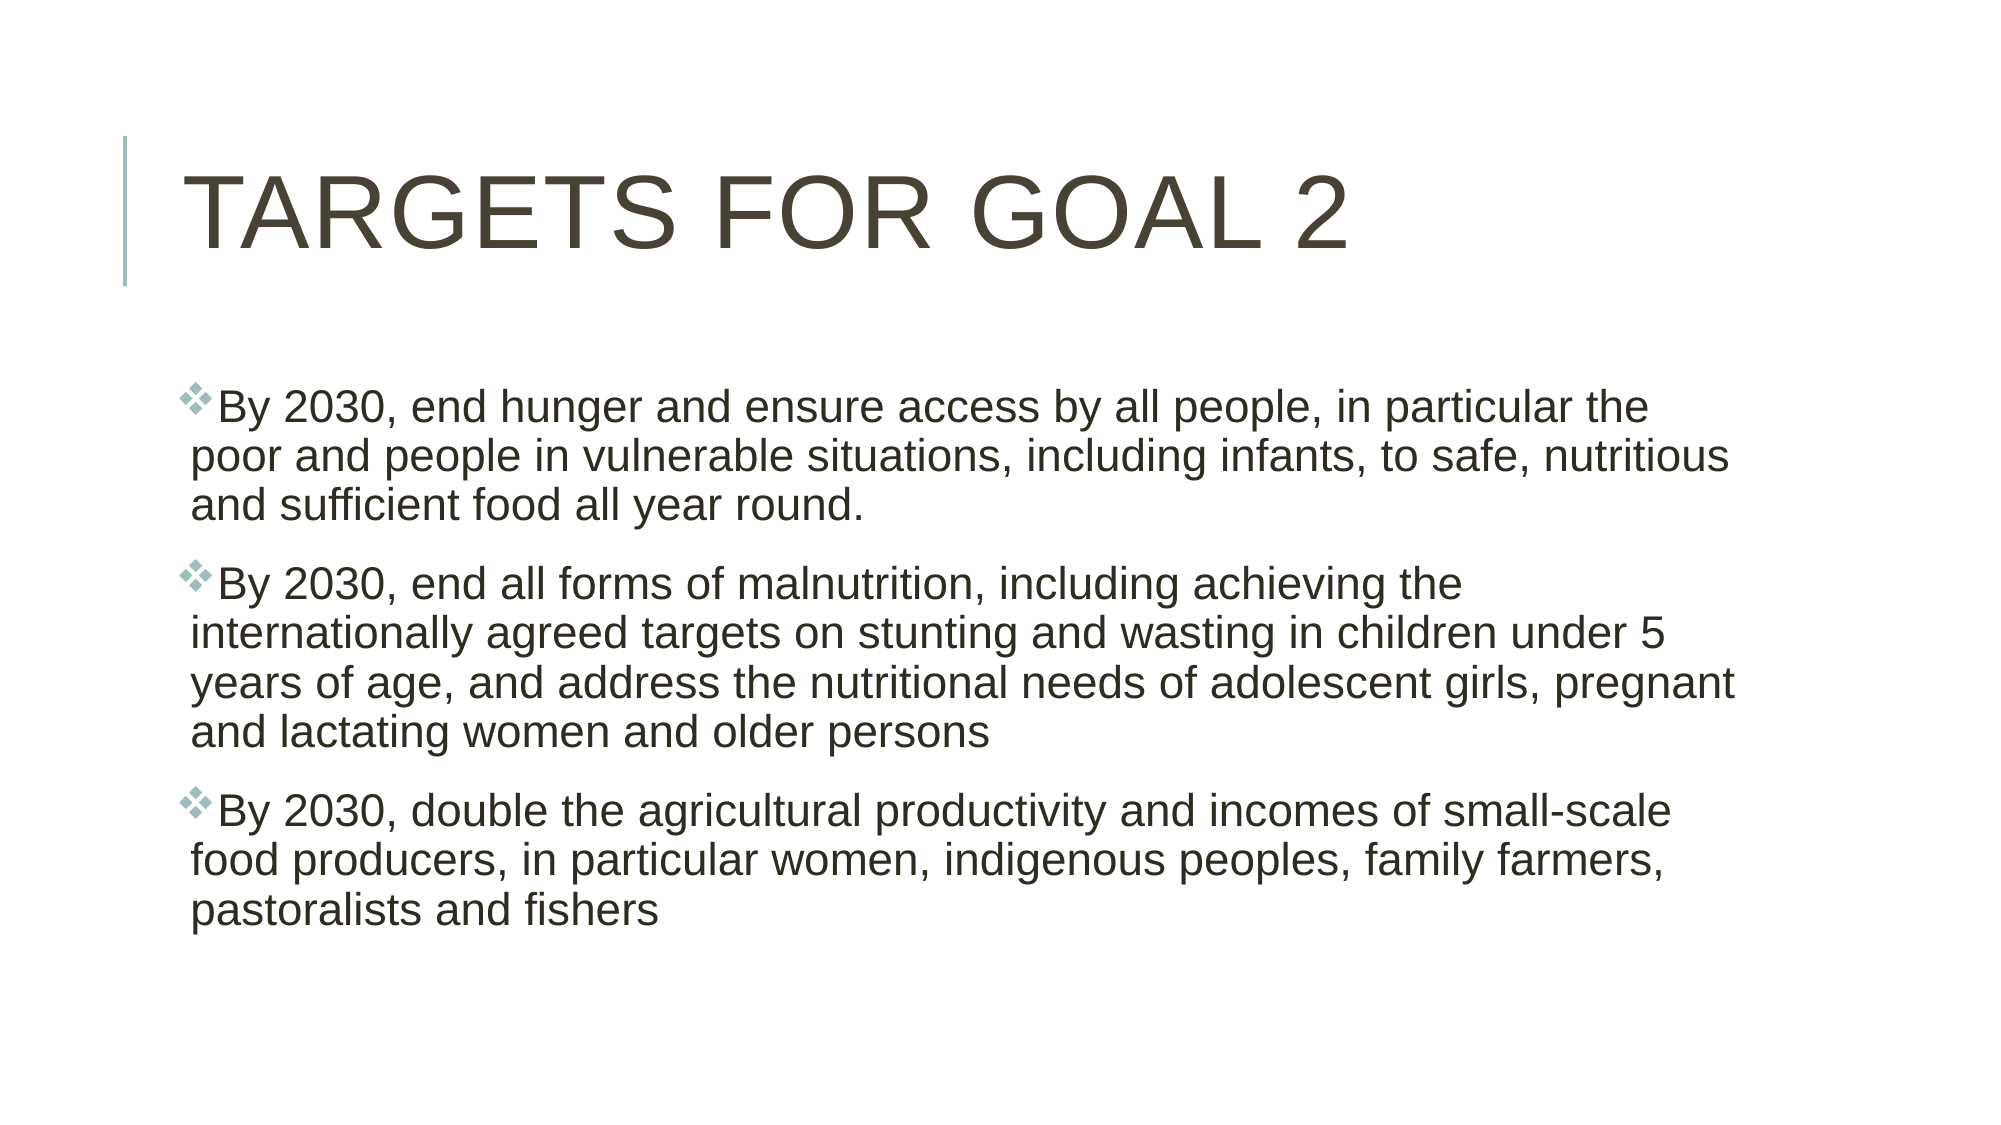

# Targets for goal 2
By 2030, end hunger and ensure access by all people, in particular the poor and people in vulnerable situations, including infants, to safe, nutritious and sufficient food all year round.
By 2030, end all forms of malnutrition, including achieving the internationally agreed targets on stunting and wasting in children under 5 years of age, and address the nutritional needs of adolescent girls, pregnant and lactating women and older persons
By 2030, double the agricultural productivity and incomes of small-scale food producers, in particular women, indigenous peoples, family farmers, pastoralists and fishers